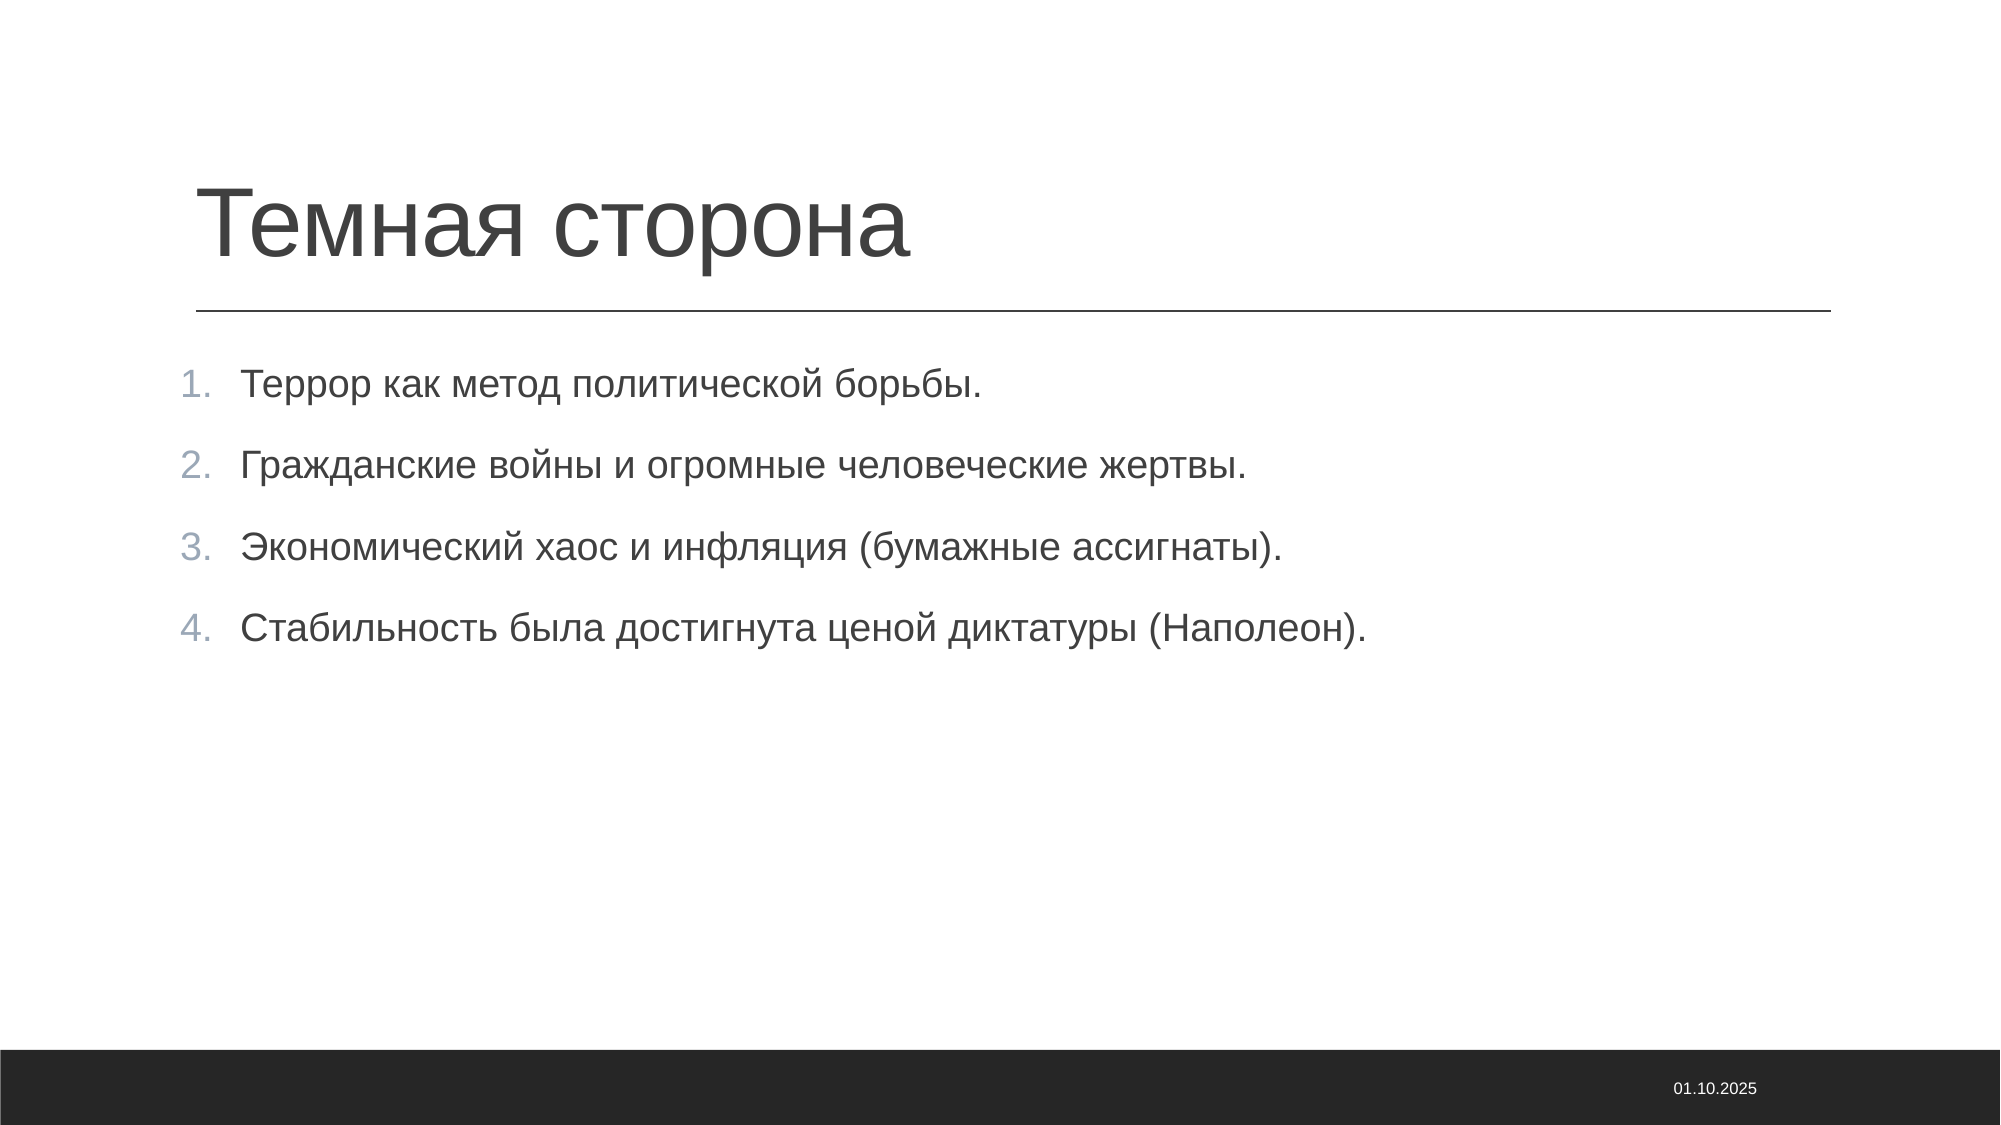

# Темная сторона
Террор как метод политической борьбы.
Гражданские войны и огромные человеческие жертвы.
Экономический хаос и инфляция (бумажные ассигнаты).
Стабильность была достигнута ценой диктатуры (Наполеон).
01.10.2025